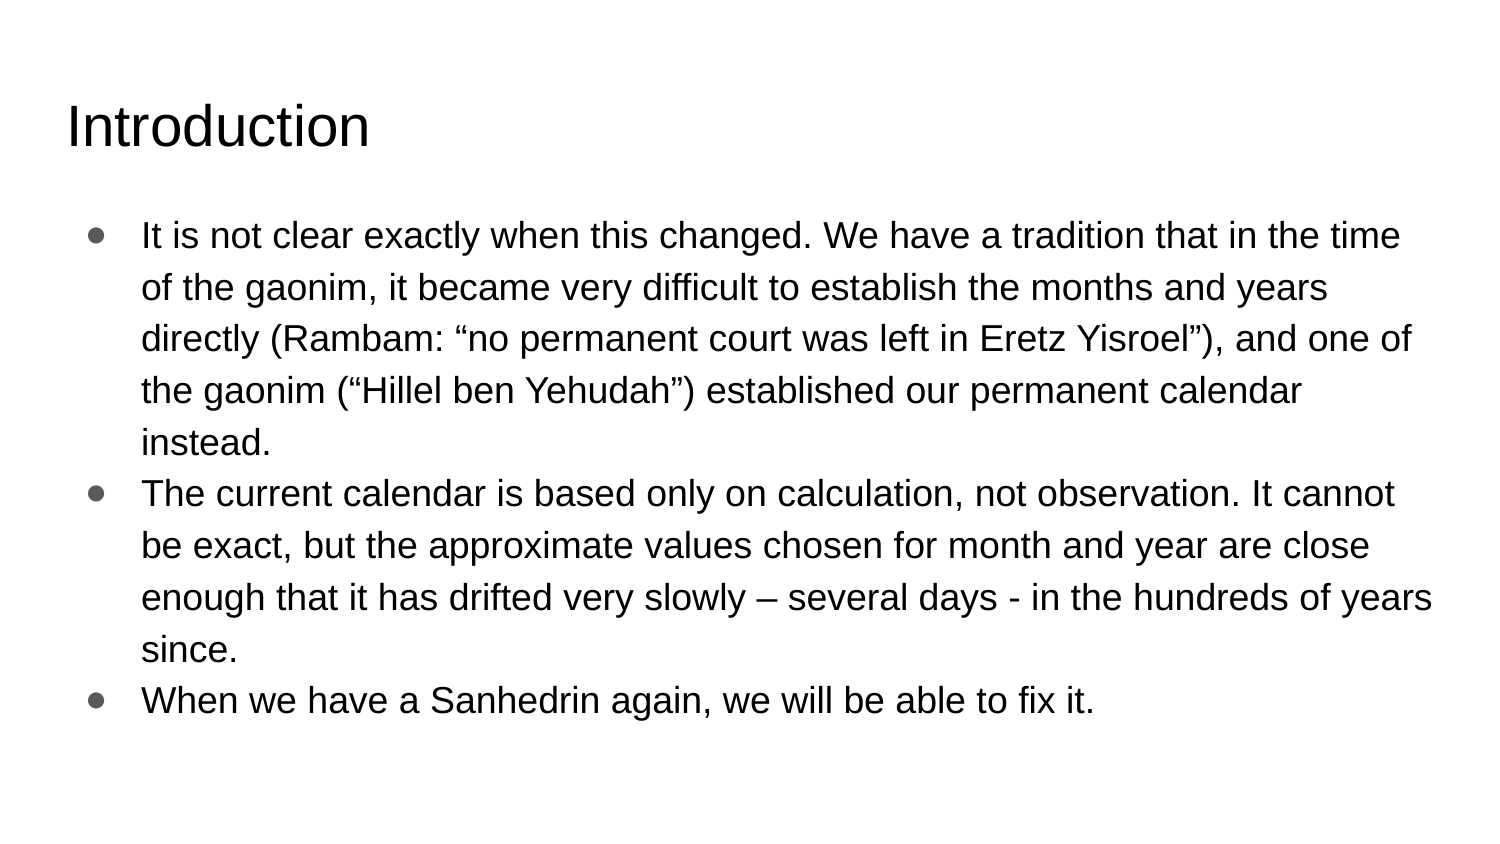

# Introduction
It is not clear exactly when this changed. We have a tradition that in the time of the gaonim, it became very difficult to establish the months and years directly (Rambam: “no permanent court was left in Eretz Yisroel”), and one of the gaonim (“Hillel ben Yehudah”) established our permanent calendar instead.
The current calendar is based only on calculation, not observation. It cannot be exact, but the approximate values chosen for month and year are close enough that it has drifted very slowly – several days - in the hundreds of years since.
When we have a Sanhedrin again, we will be able to fix it.